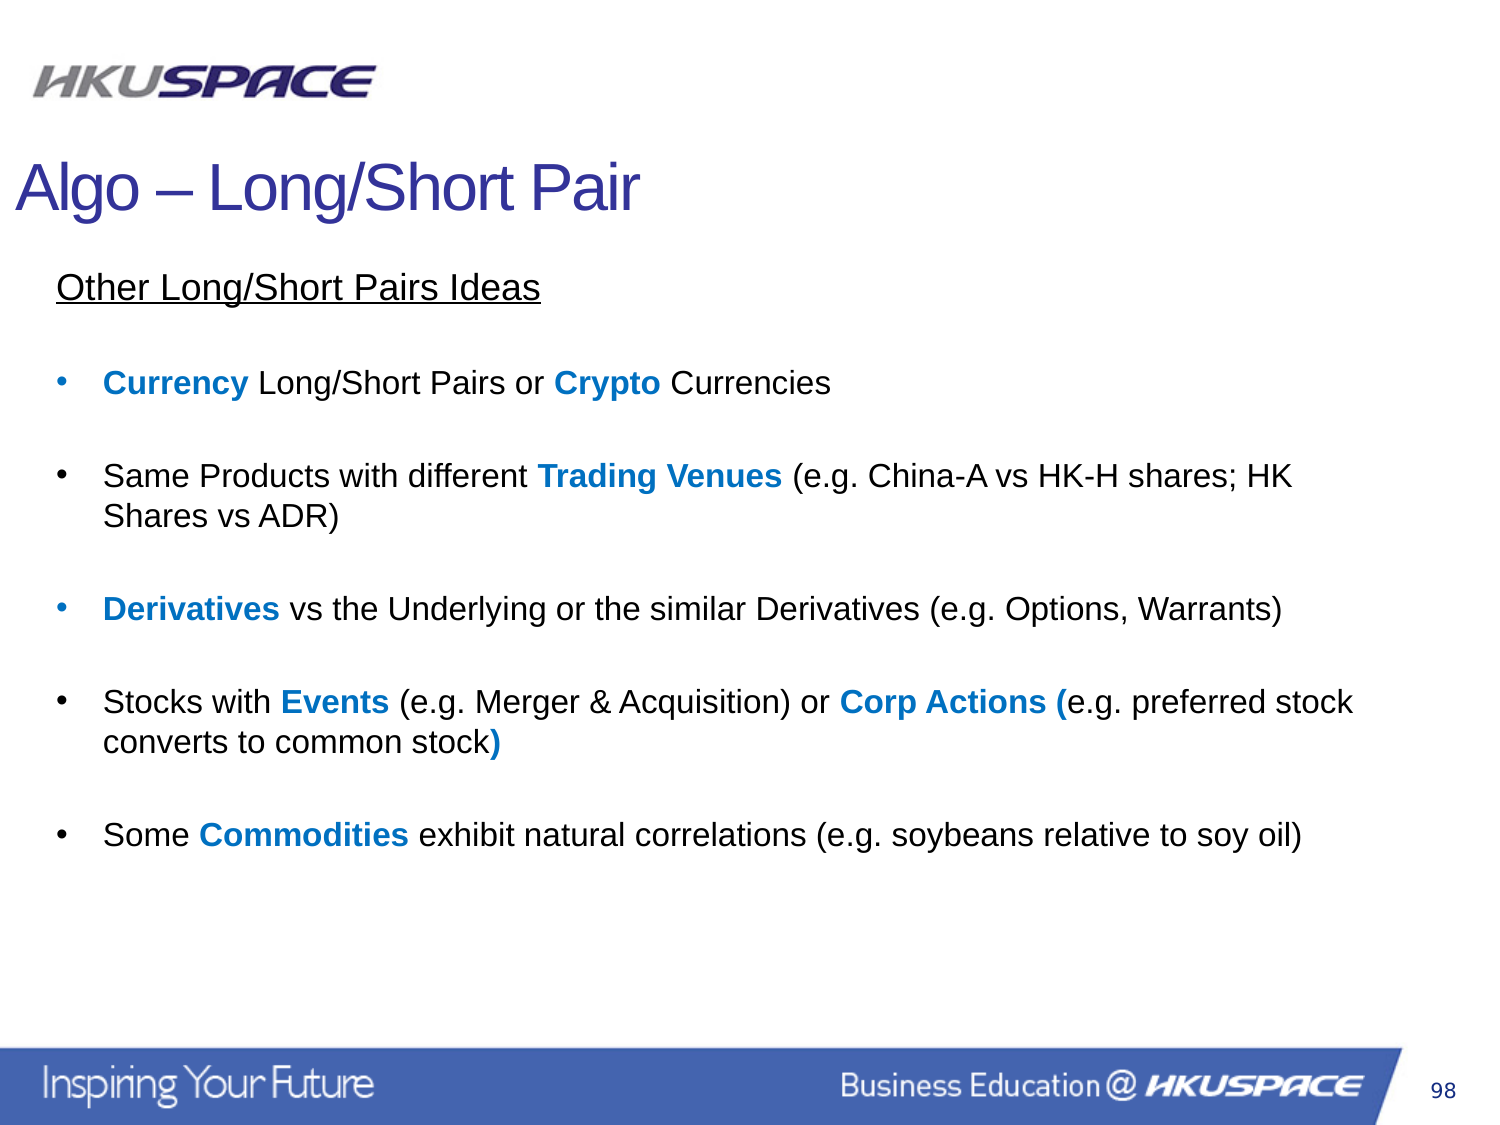

Algo – Long/Short Pair
Other Long/Short Pairs Ideas

Currency Long/Short Pairs or Crypto Currencies

Same Products with different Trading Venues (e.g. China-A vs HK-H shares; HK Shares vs ADR)

Derivatives vs the Underlying or the similar Derivatives (e.g. Options, Warrants)

Stocks with Events (e.g. Merger & Acquisition) or Corp Actions (e.g. preferred stock converts to common stock)

Some Commodities exhibit natural correlations (e.g. soybeans relative to soy oil)
98